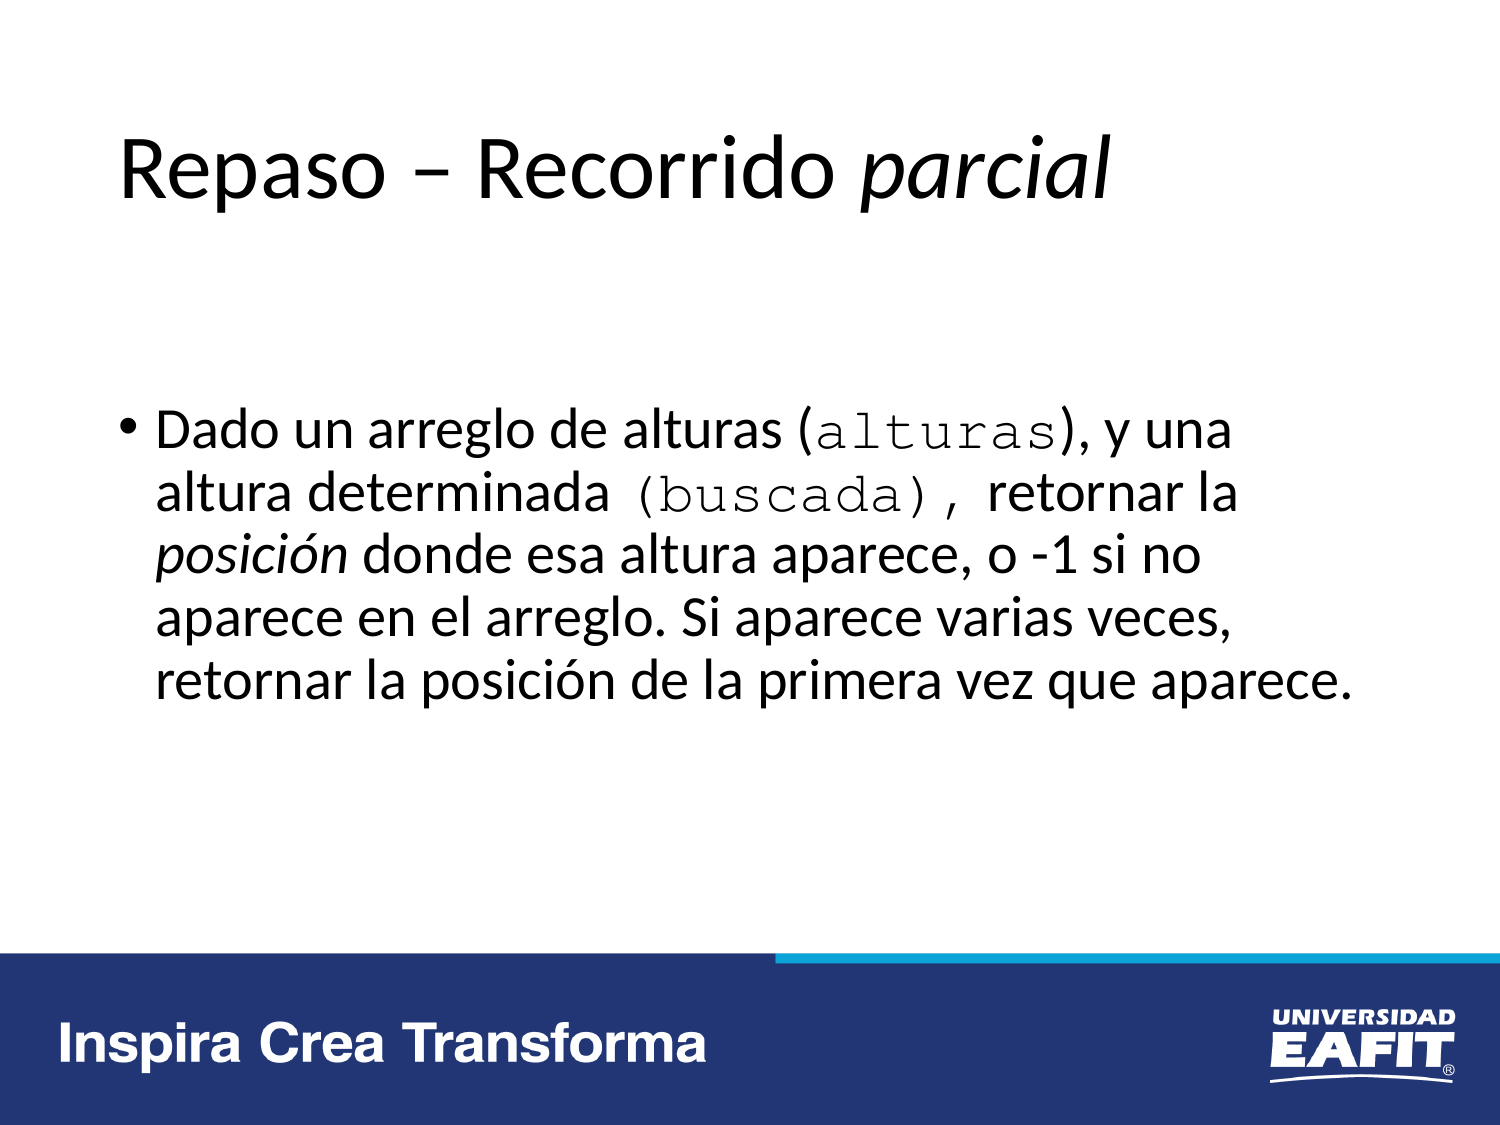

# Repaso – Recorrido parcial

Dado un arreglo de alturas (alturas), y una altura determinada (buscada), retornar la posición donde esa altura aparece, o -1 si no aparece en el arreglo. Si aparece varias veces, retornar la posición de la primera vez que aparece.